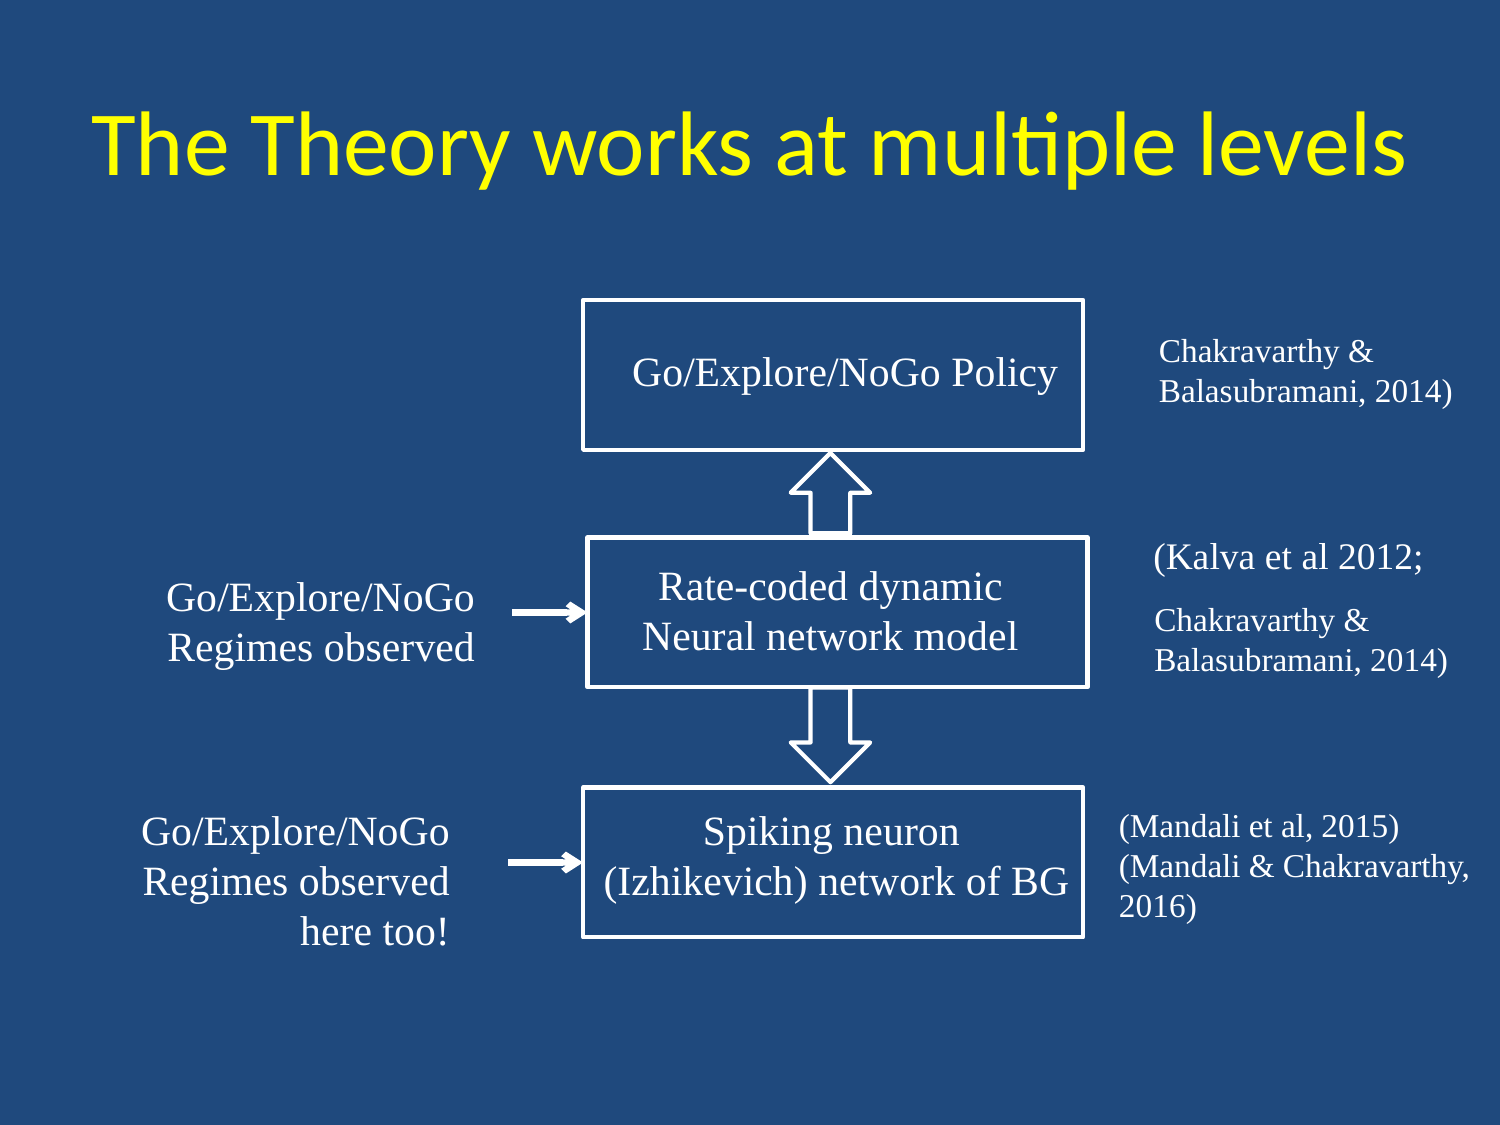

# The Theory works at multiple levels

Chakravarthy &
Balasubramani, 2014)
Go/Explore/NoGo Policy

(Kalva et al 2012;

Rate-coded dynamic
Neural network model
Go/Explore/NoGo
Regimes observed
Chakravarthy &
Balasubramani, 2014)

Spiking neuron
(Izhikevich) network of BG
Go/Explore/NoGo
Regimes observed
here too!
(Mandali et al, 2015)
(Mandali & Chakravarthy,
2016)